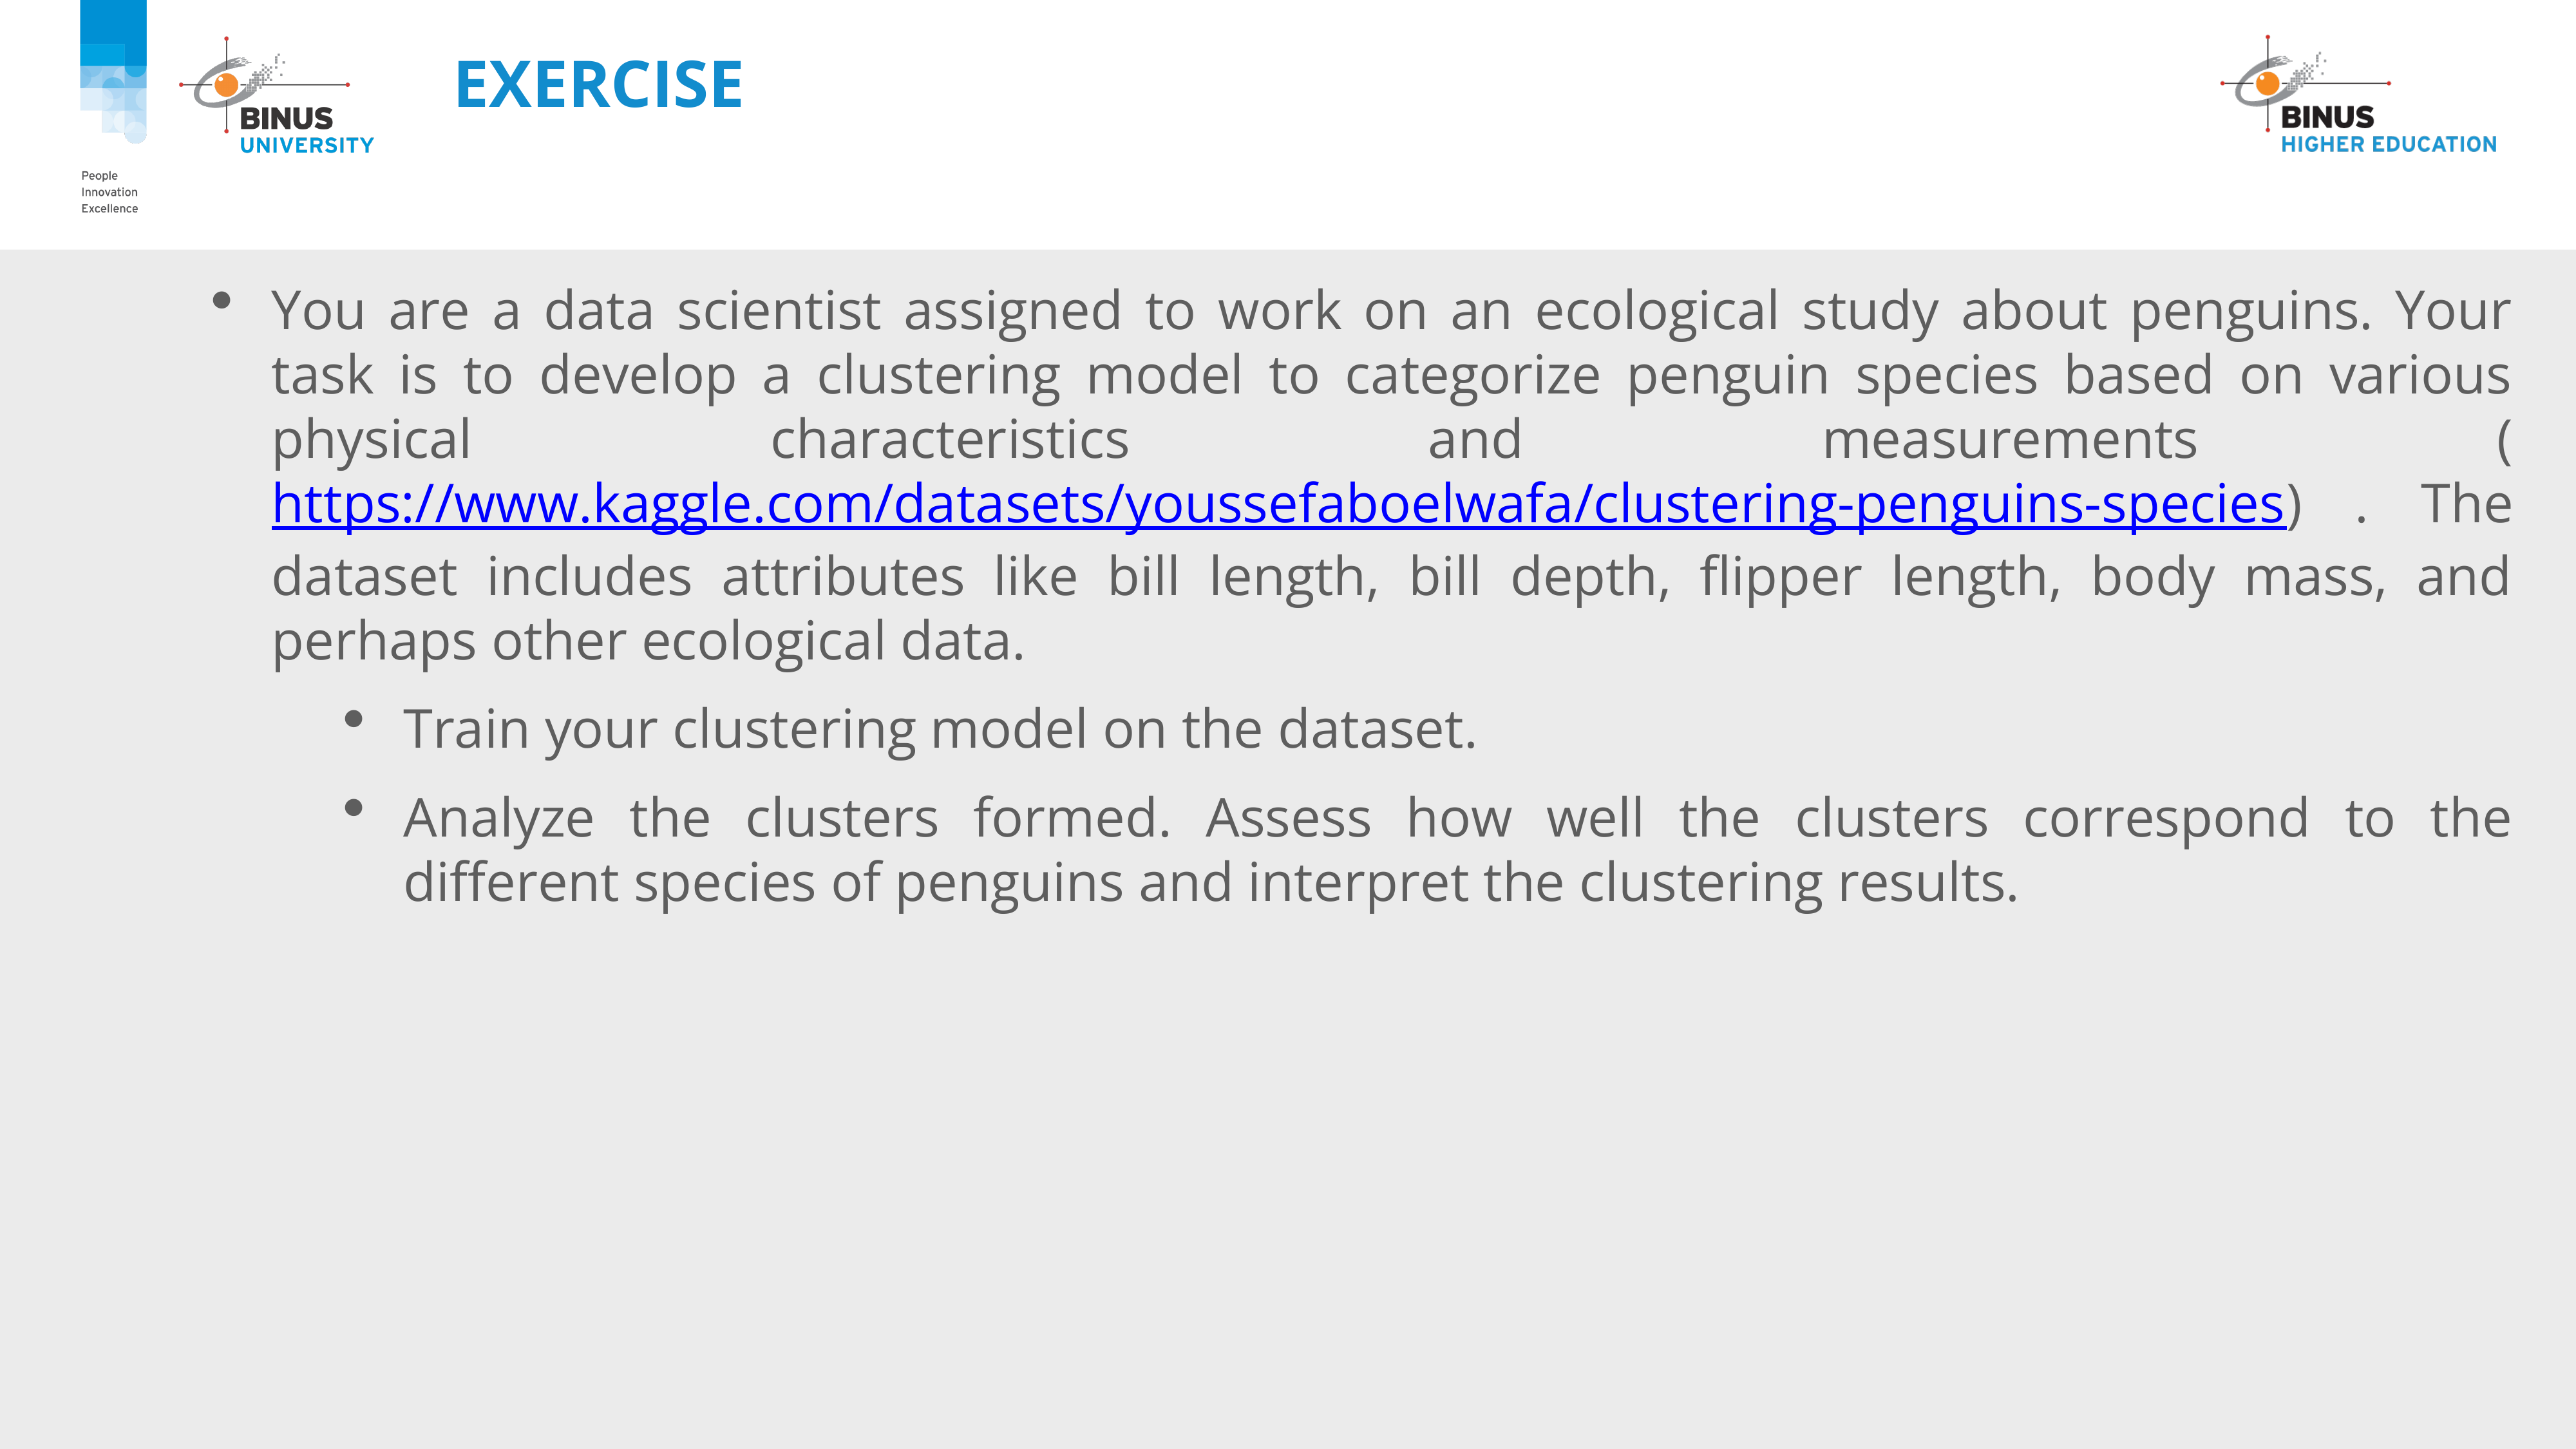

# Exercise
You are a data scientist assigned to work on an ecological study about penguins. Your task is to develop a clustering model to categorize penguin species based on various physical characteristics and measurements (https://www.kaggle.com/datasets/youssefaboelwafa/clustering-penguins-species) . The dataset includes attributes like bill length, bill depth, flipper length, body mass, and perhaps other ecological data.
Train your clustering model on the dataset.
Analyze the clusters formed. Assess how well the clusters correspond to the different species of penguins and interpret the clustering results.